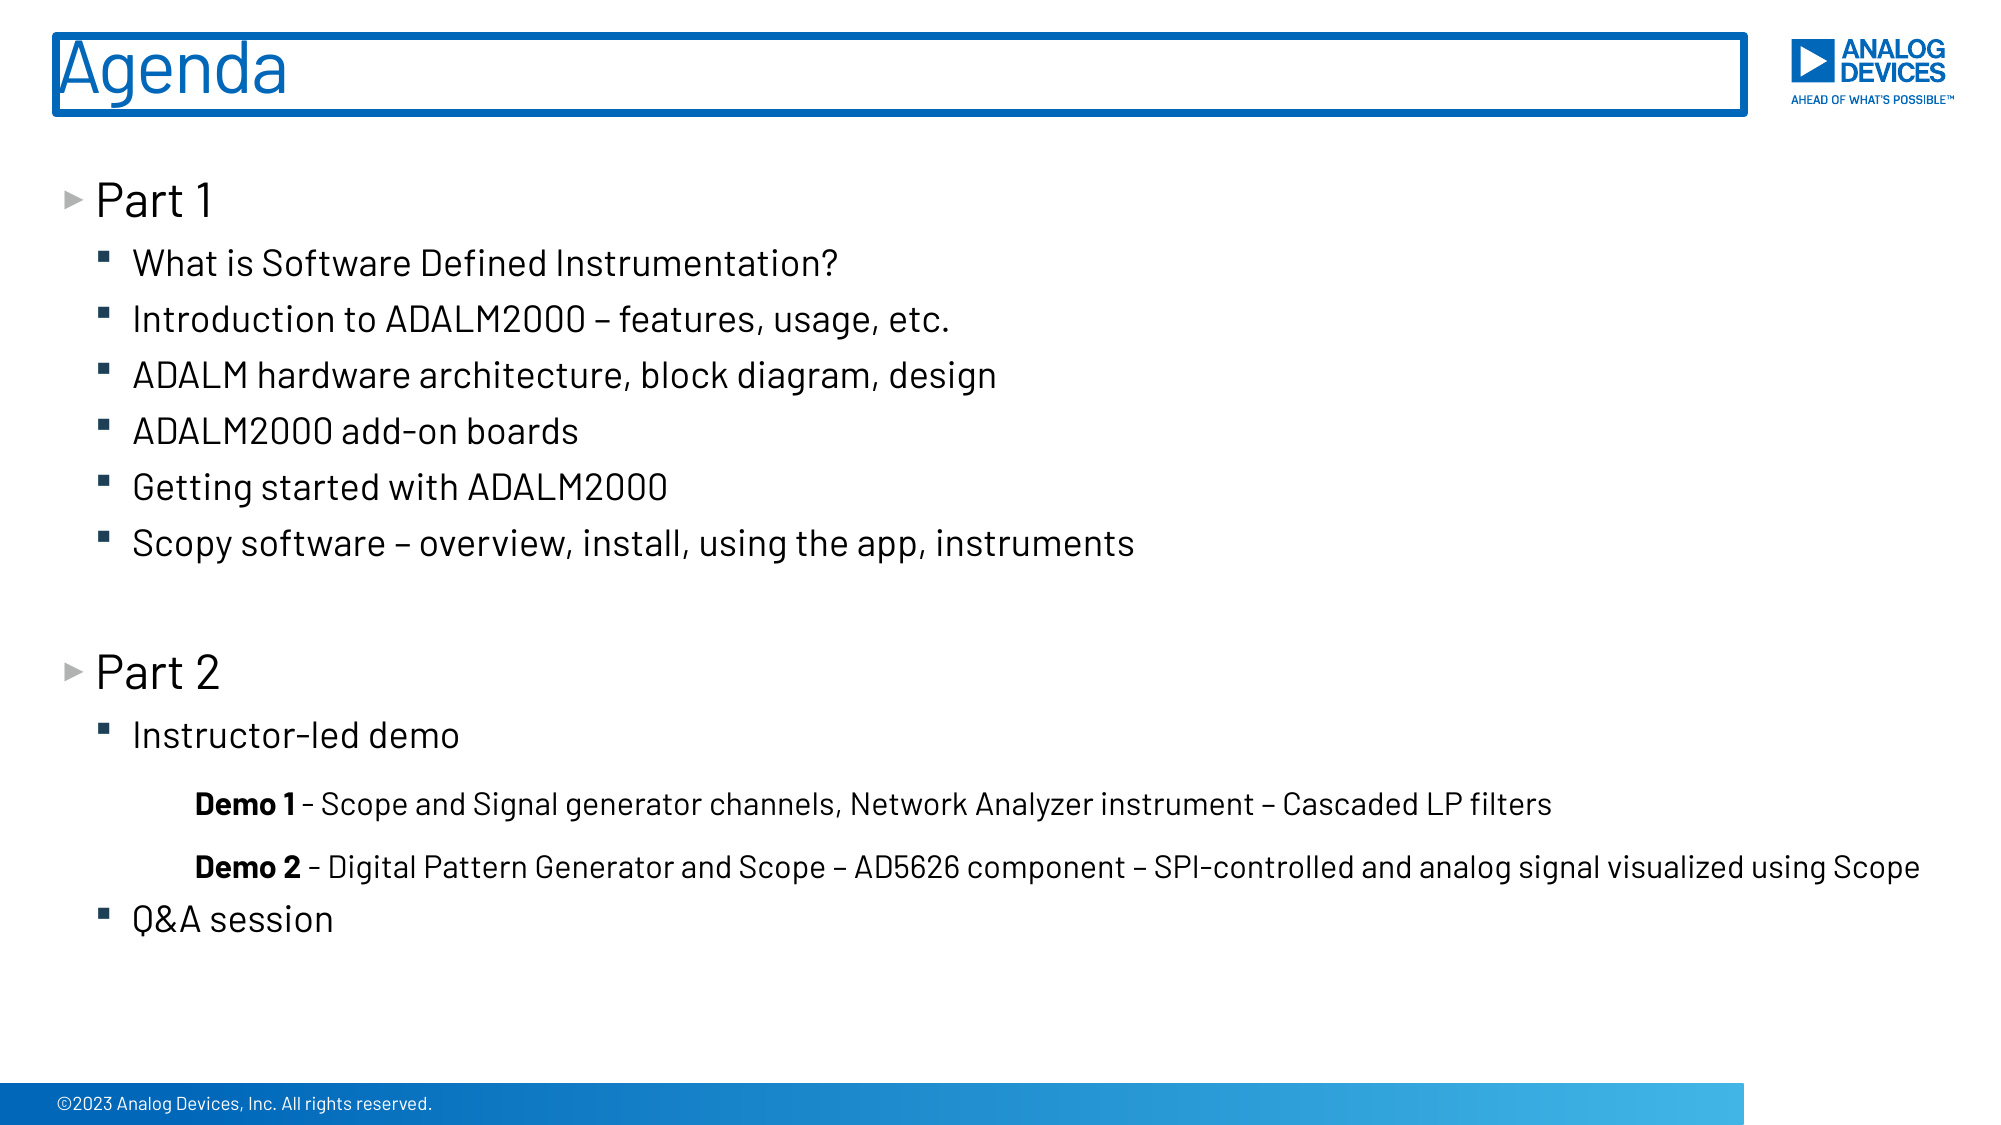

# Agenda
Part 1
What is Software Defined Instrumentation?
Introduction to ADALM2000 – features, usage, etc.
ADALM hardware architecture, block diagram, design
ADALM2000 add-on boards
Getting started with ADALM2000
Scopy software – overview, install, using the app, instruments

Part 2
Instructor-led demo
	Demo 1 - Scope and Signal generator channels, Network Analyzer instrument – Cascaded LP filters
    	Demo 2 - Digital Pattern Generator and Scope – AD5626 component – SPI-controlled and analog signal visualized using Scope
Q&A session

©2023 Analog Devices, Inc. All rights reserved.